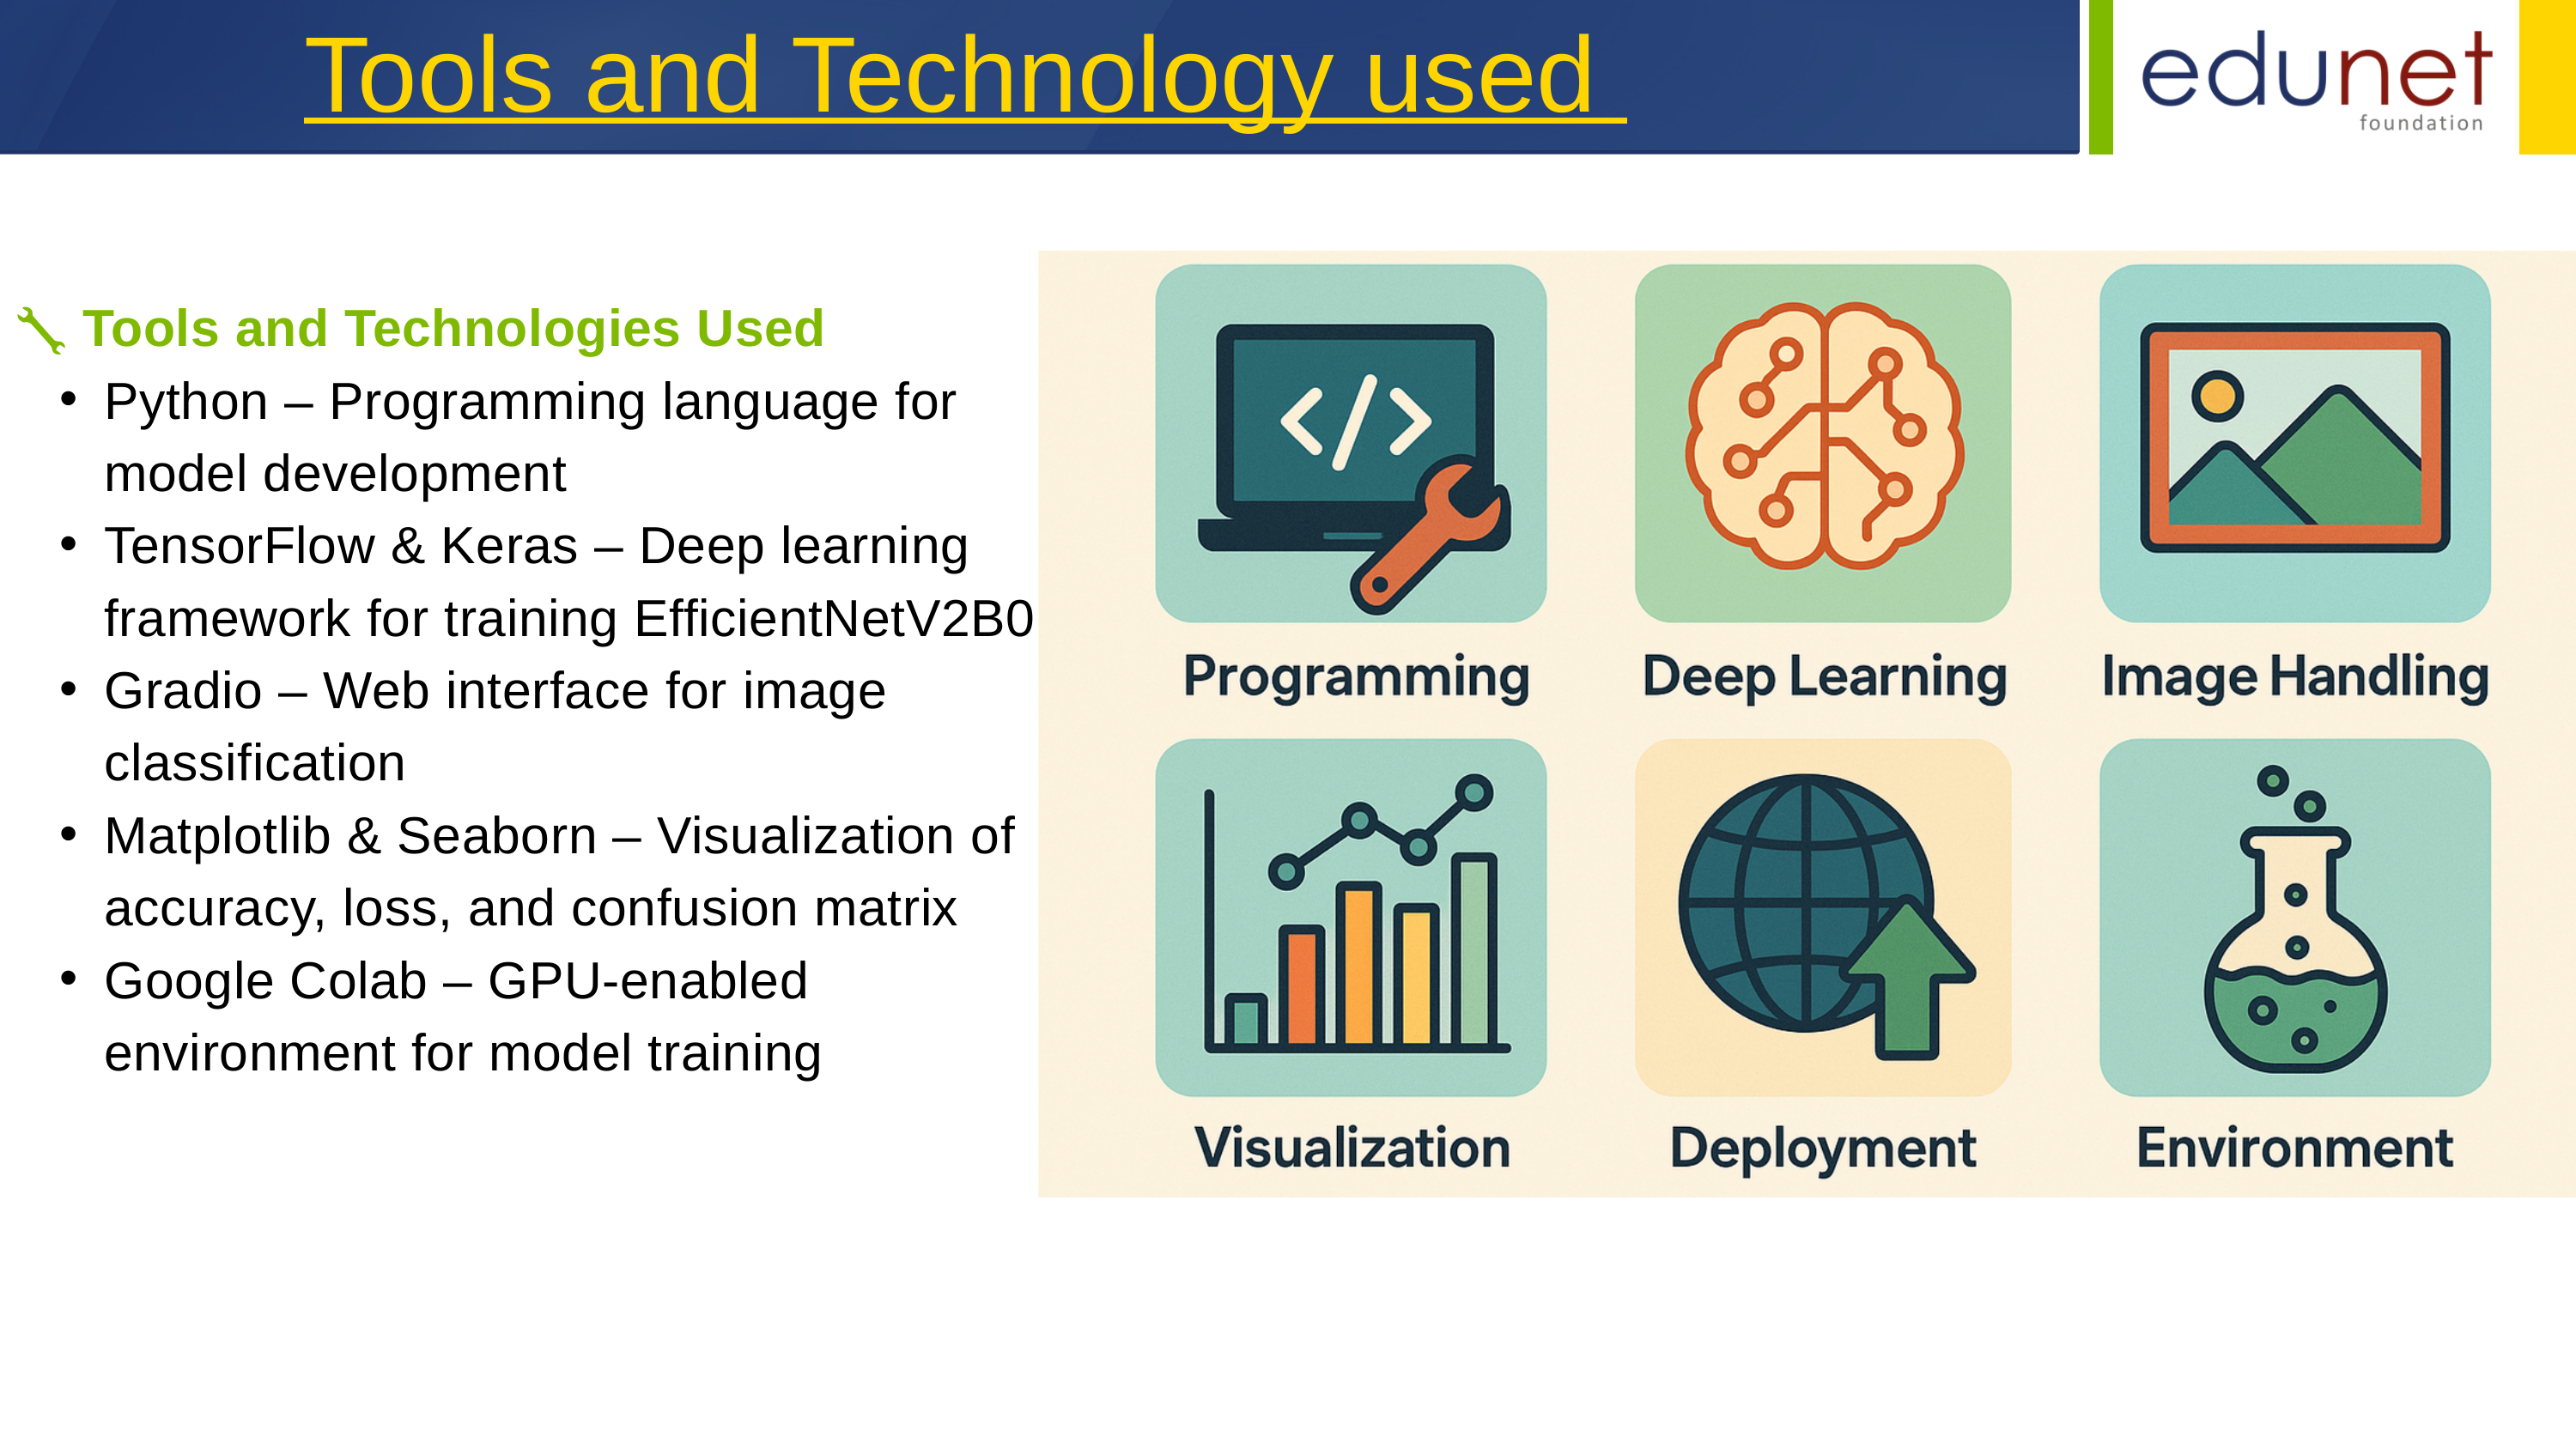

Tools and Technology used

🔧 Tools and Technologies Used
Python – Programming language for model development
TensorFlow & Keras – Deep learning framework for training EfficientNetV2B0
Gradio – Web interface for image classification
Matplotlib & Seaborn – Visualization of accuracy, loss, and confusion matrix
Google Colab – GPU-enabled environment for model training